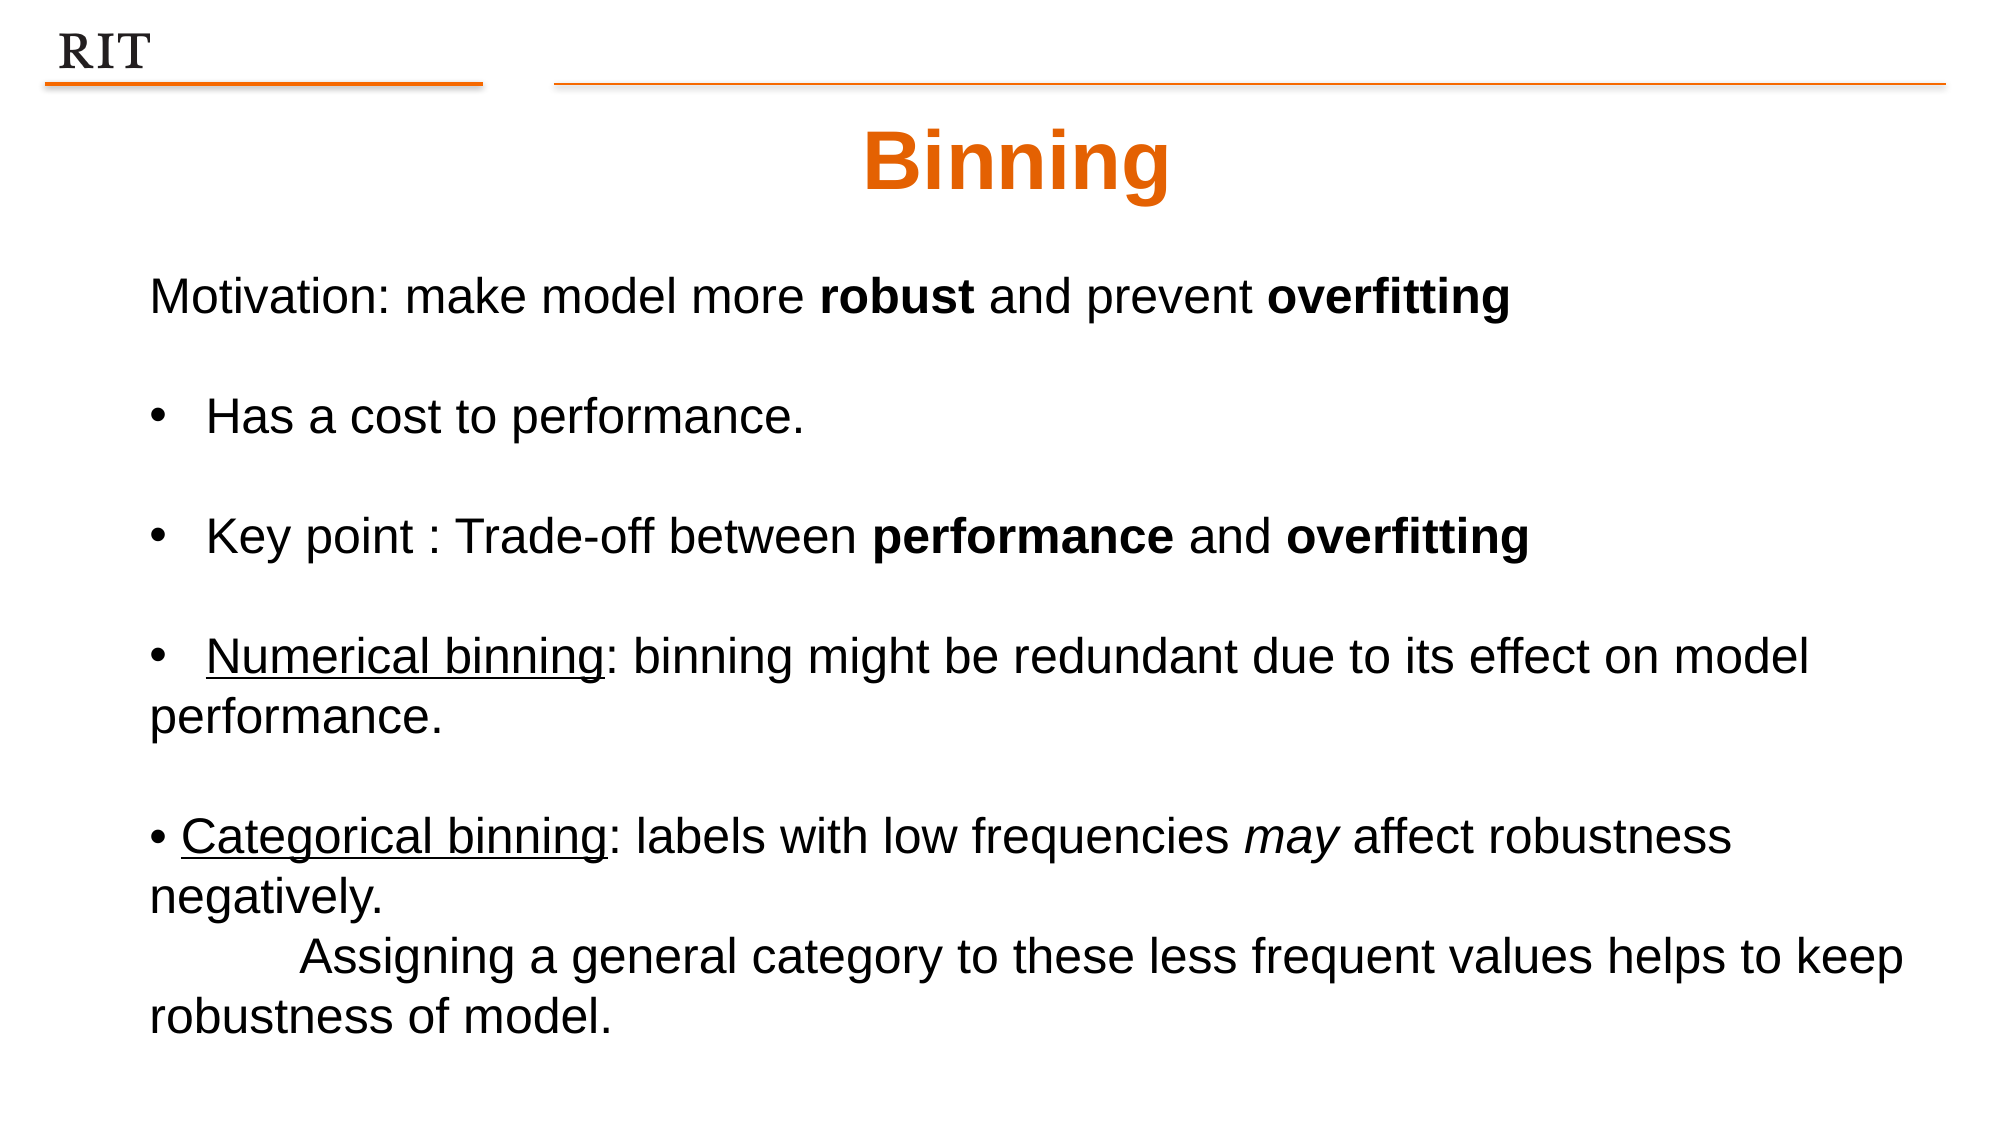

Binning
Motivation: make model more robust and prevent overfitting

Has a cost to performance.

Key point : Trade-off between performance and overfitting

Numerical binning: binning might be redundant due to its effect on model
performance.

• Categorical binning: labels with low frequencies may affect robustness negatively.
	Assigning a general category to these less frequent values helps to keep robustness of model.